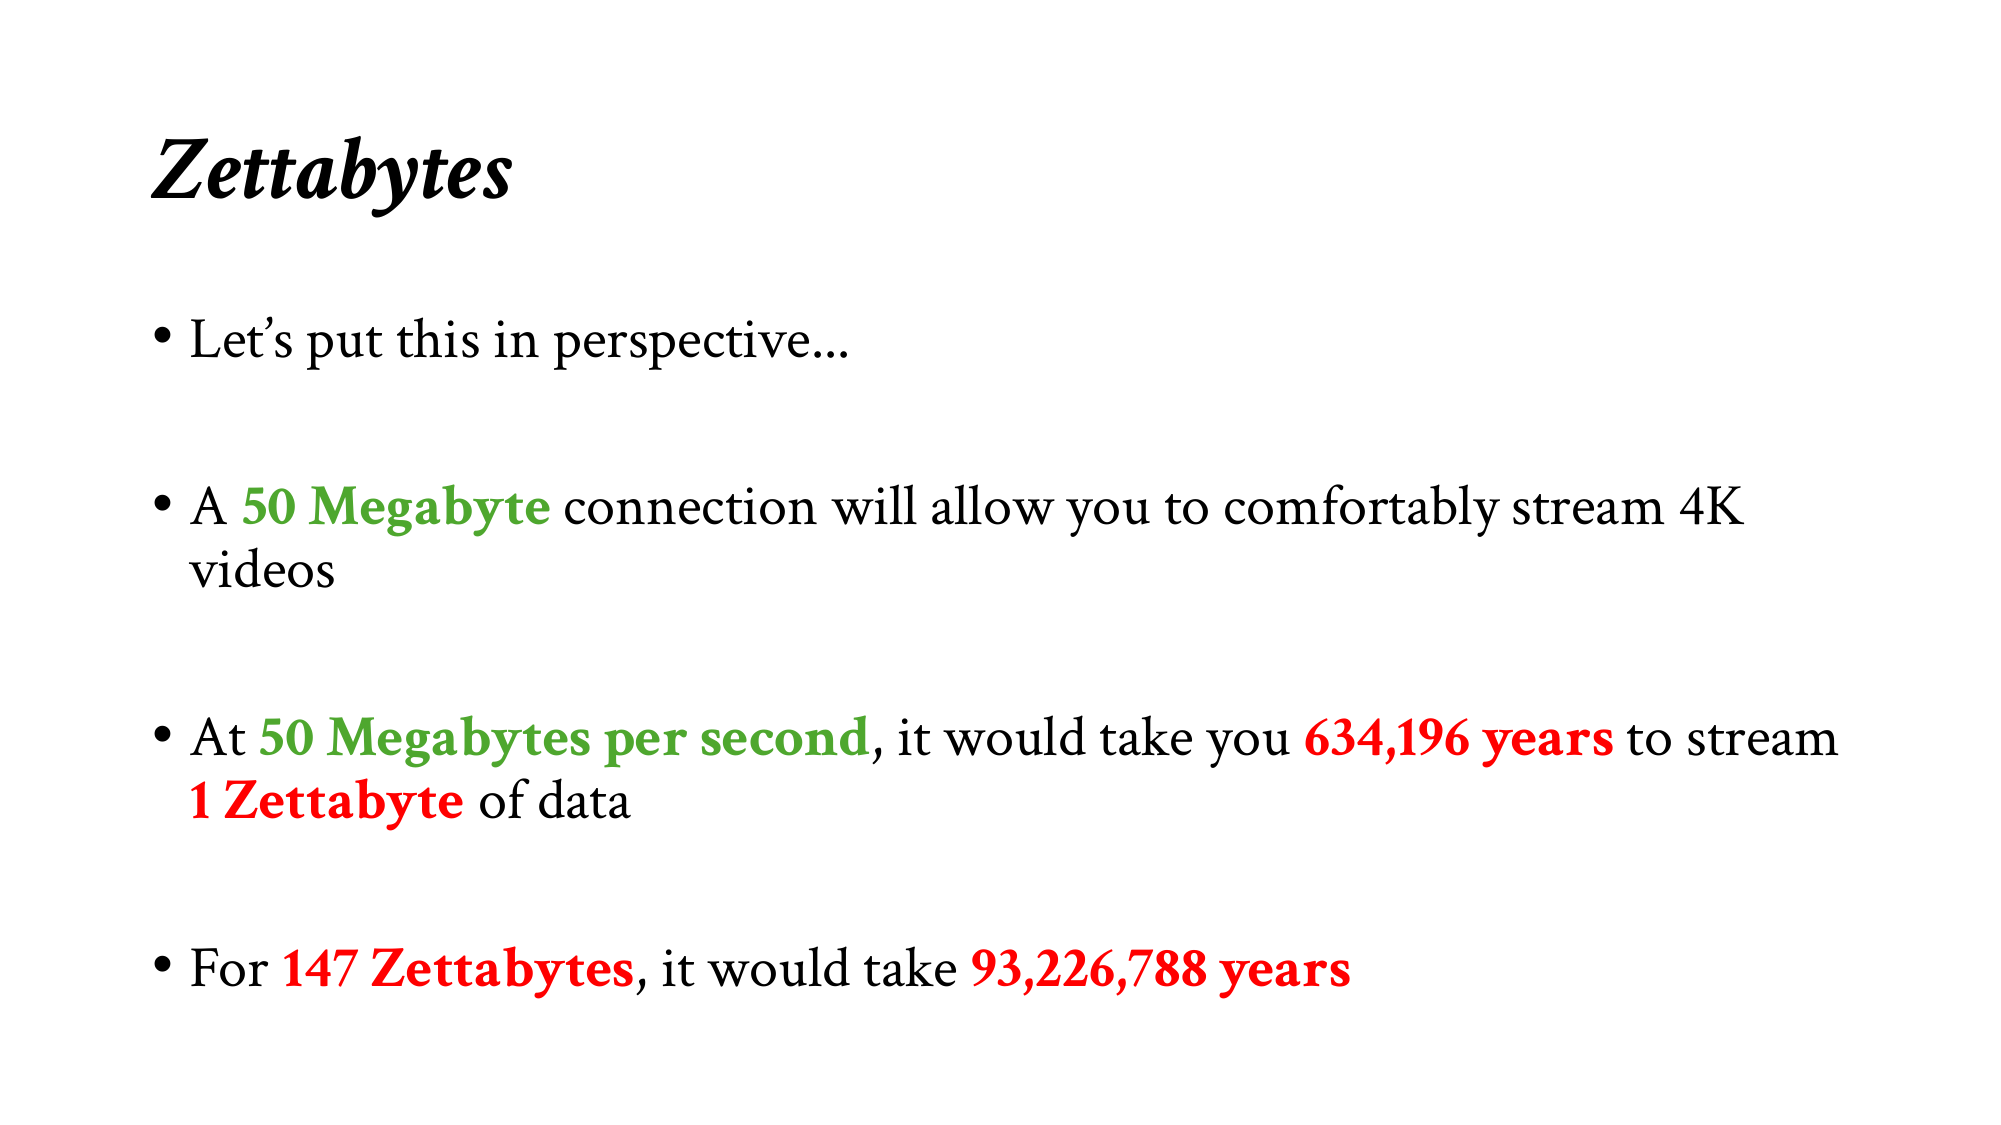

# Zettabytes
Let’s put this in perspective...

A 50 Megabyte connection will allow you to comfortably stream 4K videos

At 50 Megabytes per second, it would take you 634,196 years to stream 1 Zettabyte of data

For 147 Zettabytes, it would take 93,226,788 years